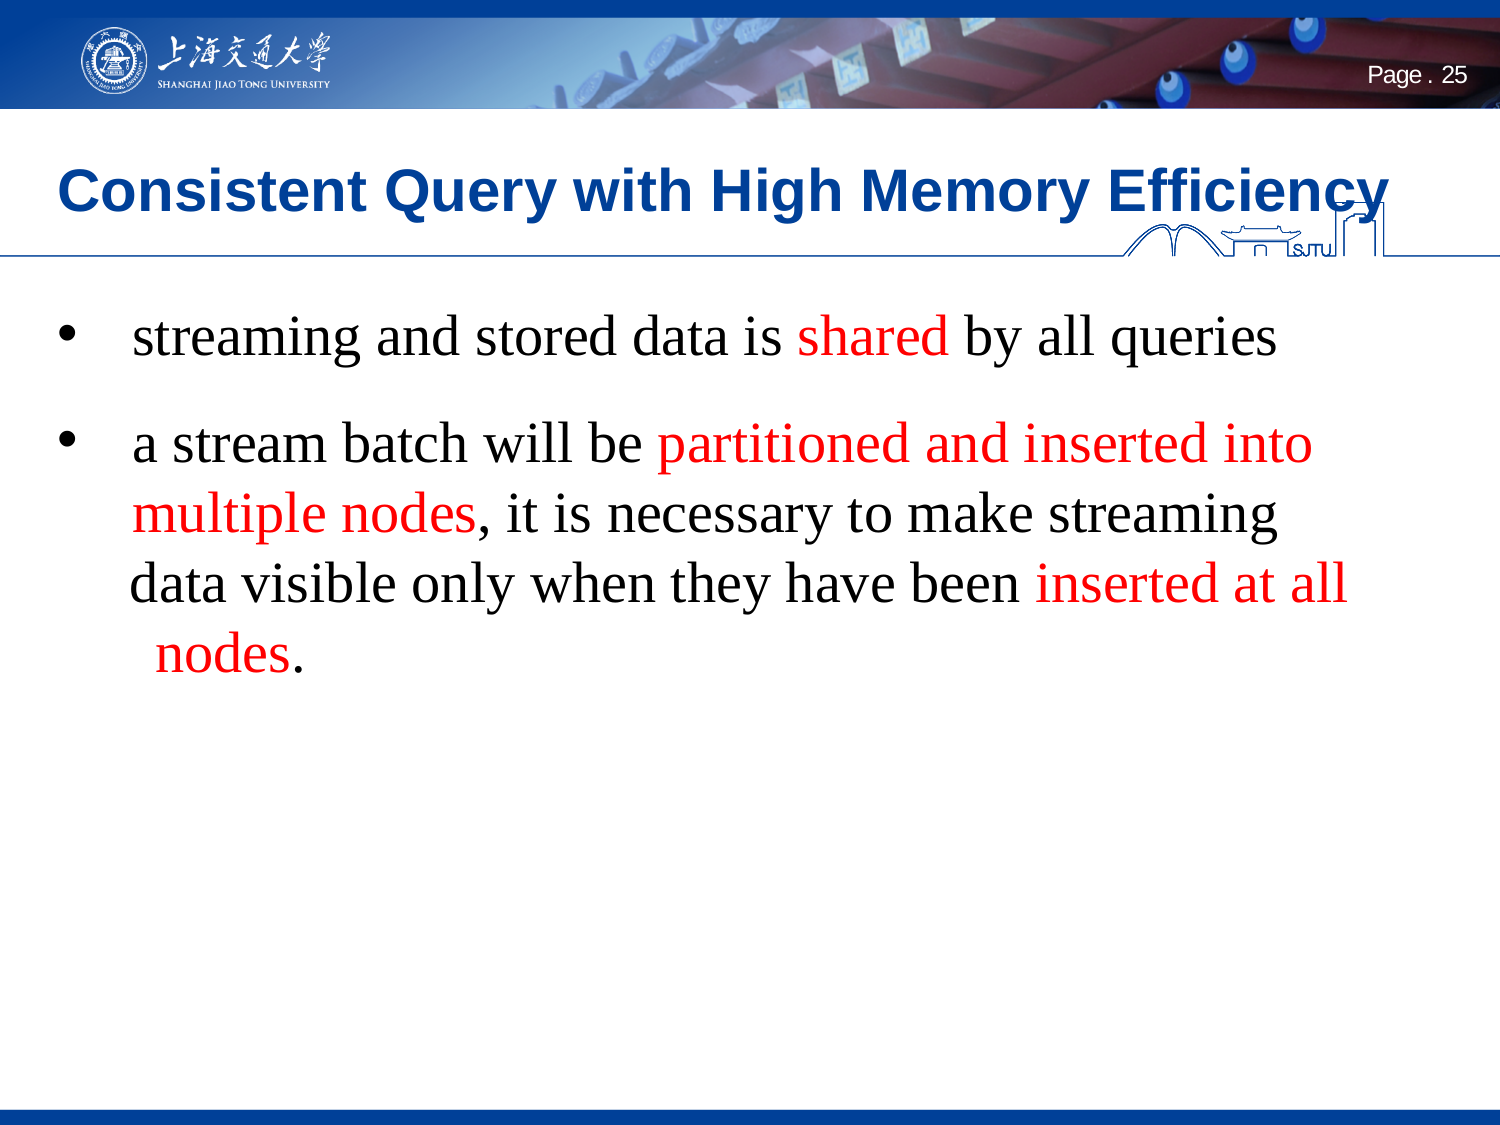

# Consistent Query with High Memory Efficiency
streaming and stored data is shared by all queries
a stream batch will be partitioned and inserted into multiple nodes, it is necessary to make streaming
     data visible only when they have been inserted at all       111nodes.